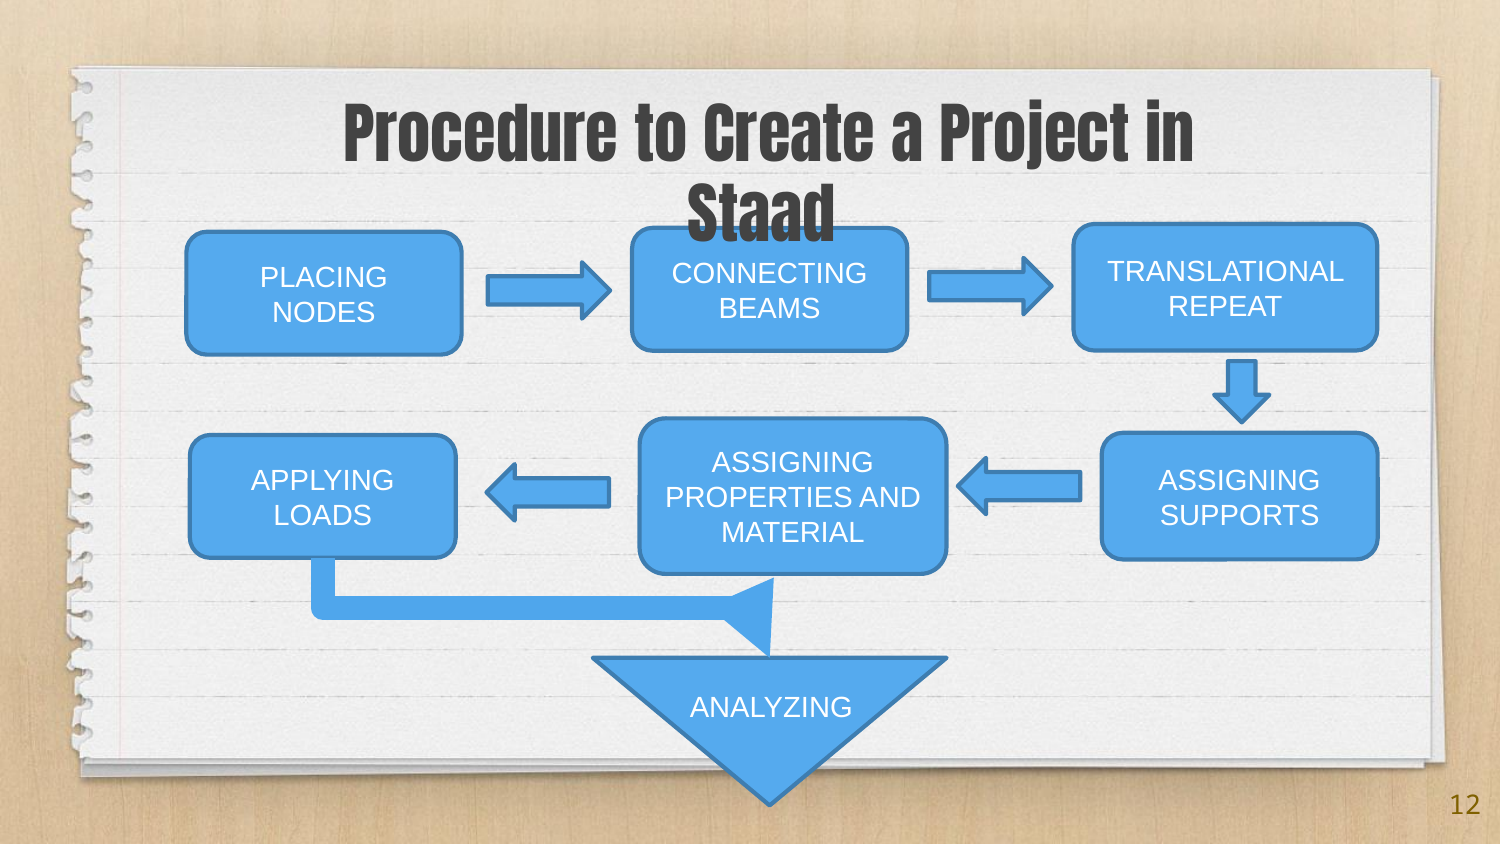

Procedure to Create a Project in Staad
TRANSLATIONAL REPEAT
CONNECTING BEAMS
PLACING NODES

ASSIGNING PROPERTIES AND MATERIAL
ASSIGNING SUPPORTS
APPLYING LOADS

ANALYZING
12